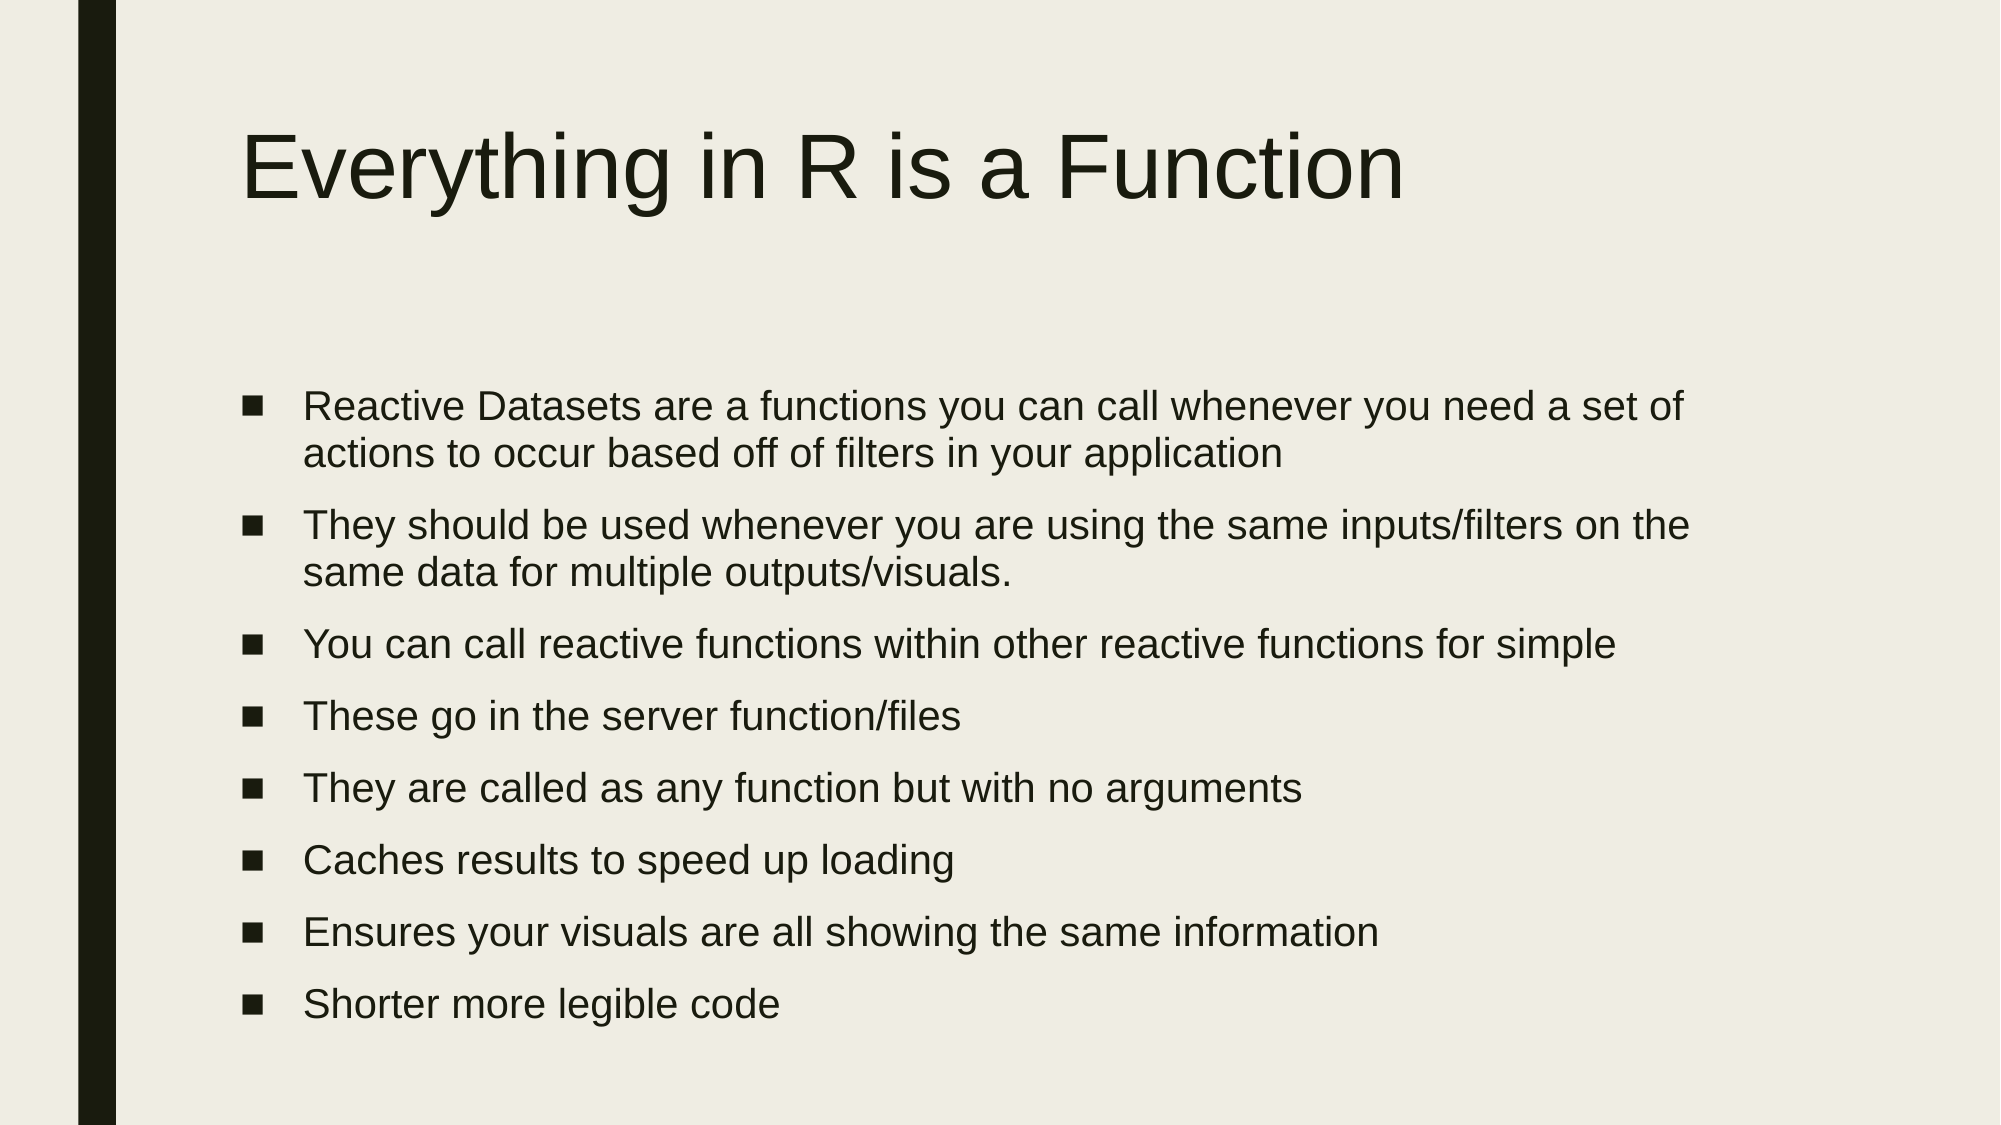

# Everything in R is a Function
Reactive Datasets are a functions you can call whenever you need a set of actions to occur based off of filters in your application
They should be used whenever you are using the same inputs/filters on the same data for multiple outputs/visuals.
You can call reactive functions within other reactive functions for simple
These go in the server function/files
They are called as any function but with no arguments
Caches results to speed up loading
Ensures your visuals are all showing the same information
Shorter more legible code